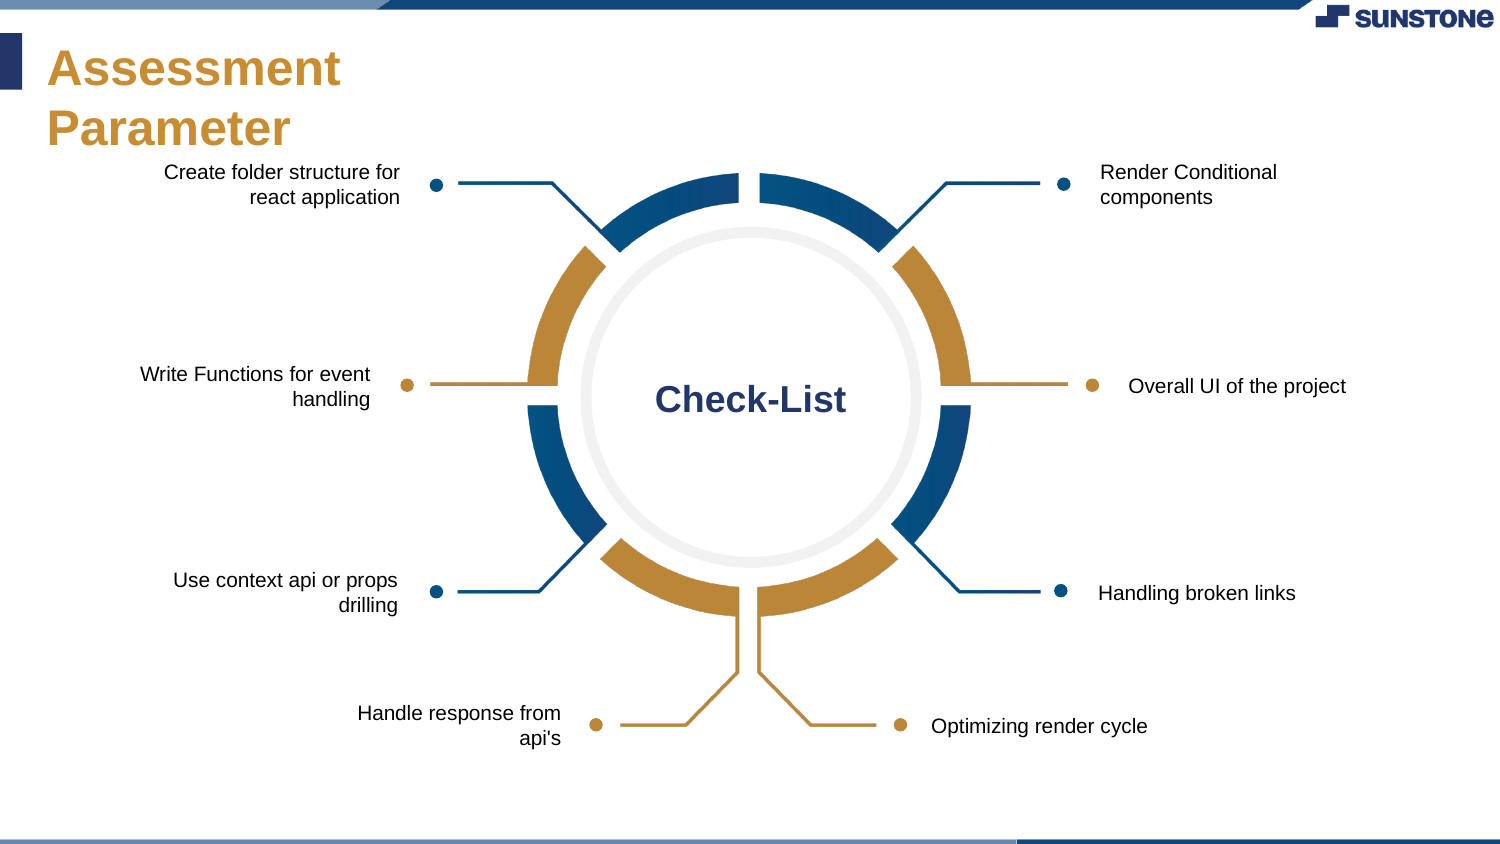

Assessment Parameter
Create folder structure for react application
Render Conditional components
Overall UI of the project
Write Functions for event handling
Check-List
Use context api or props drilling
Handling broken links
Handle response from api's
Optimizing render cycle